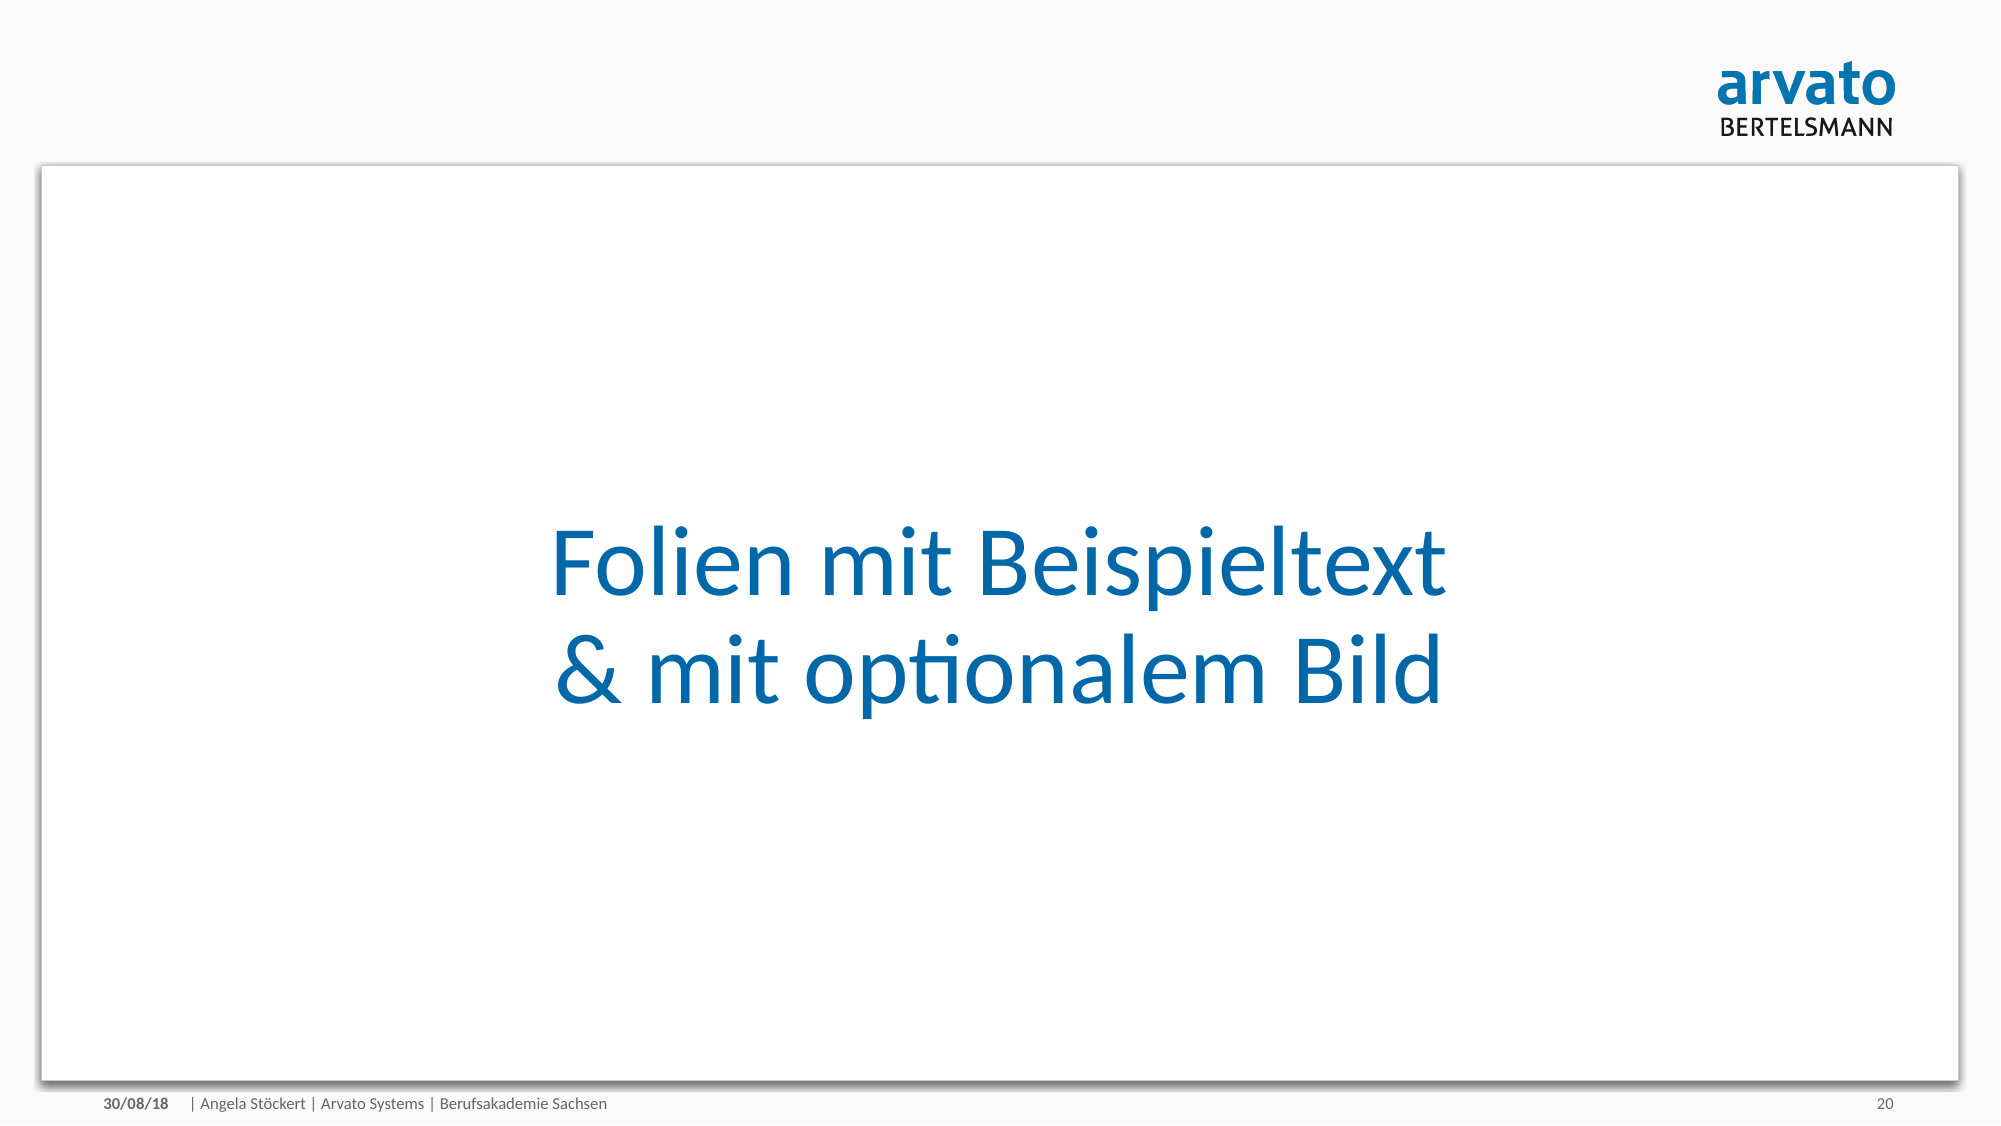

# Folien mit Beispieltext & mit optionalem Bild
30/08/18
| Angela Stöckert | Arvato Systems | Berufsakademie Sachsen
20